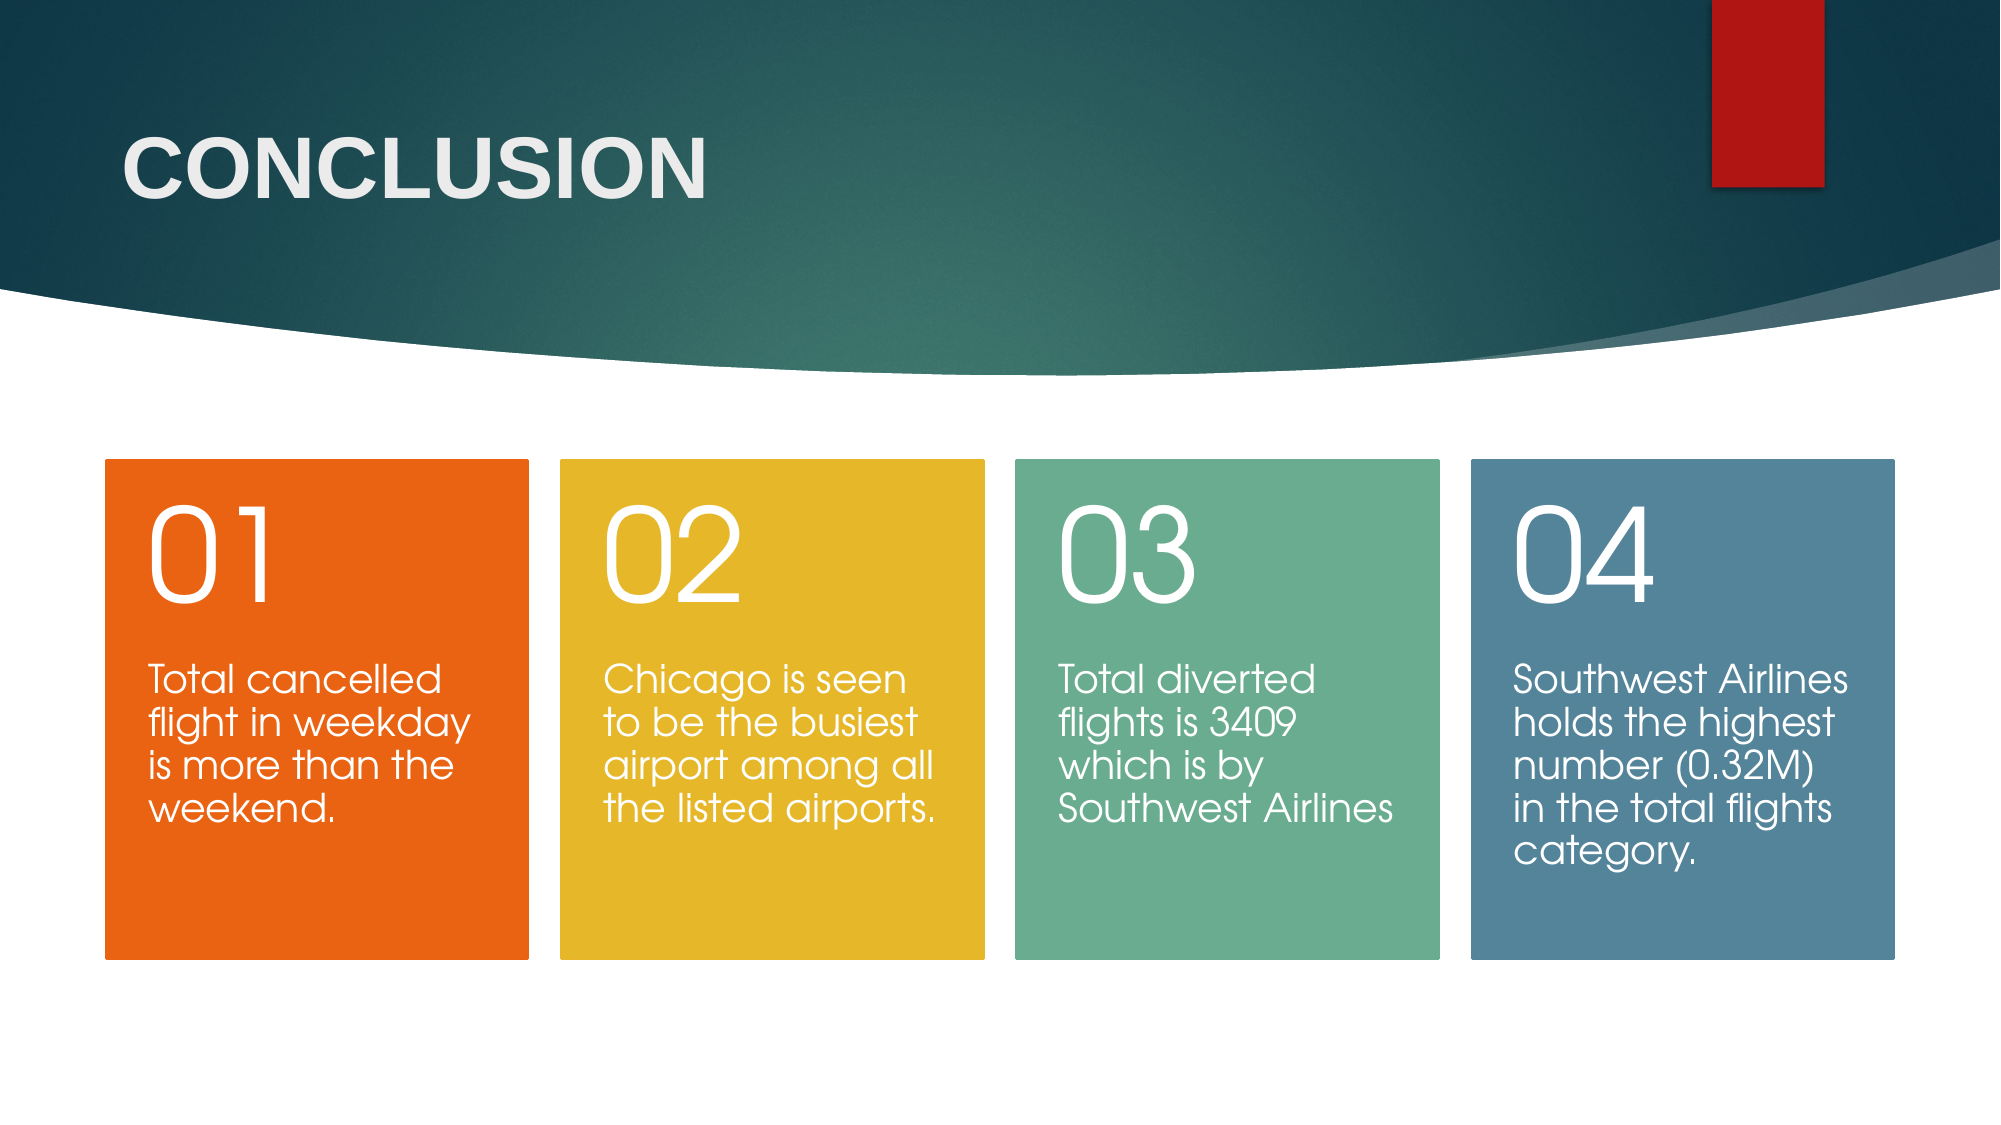

# CONCLUSION

Total cancelled flight in weekday is more than the weekend.
01
Chicago is seen to be the busiest airport among all the listed airports.
02
Total diverted flights is 3409 which is by Southwest Airlines
03
Southwest Airlines holds the highest number (0.32M) in the total flights category.
04